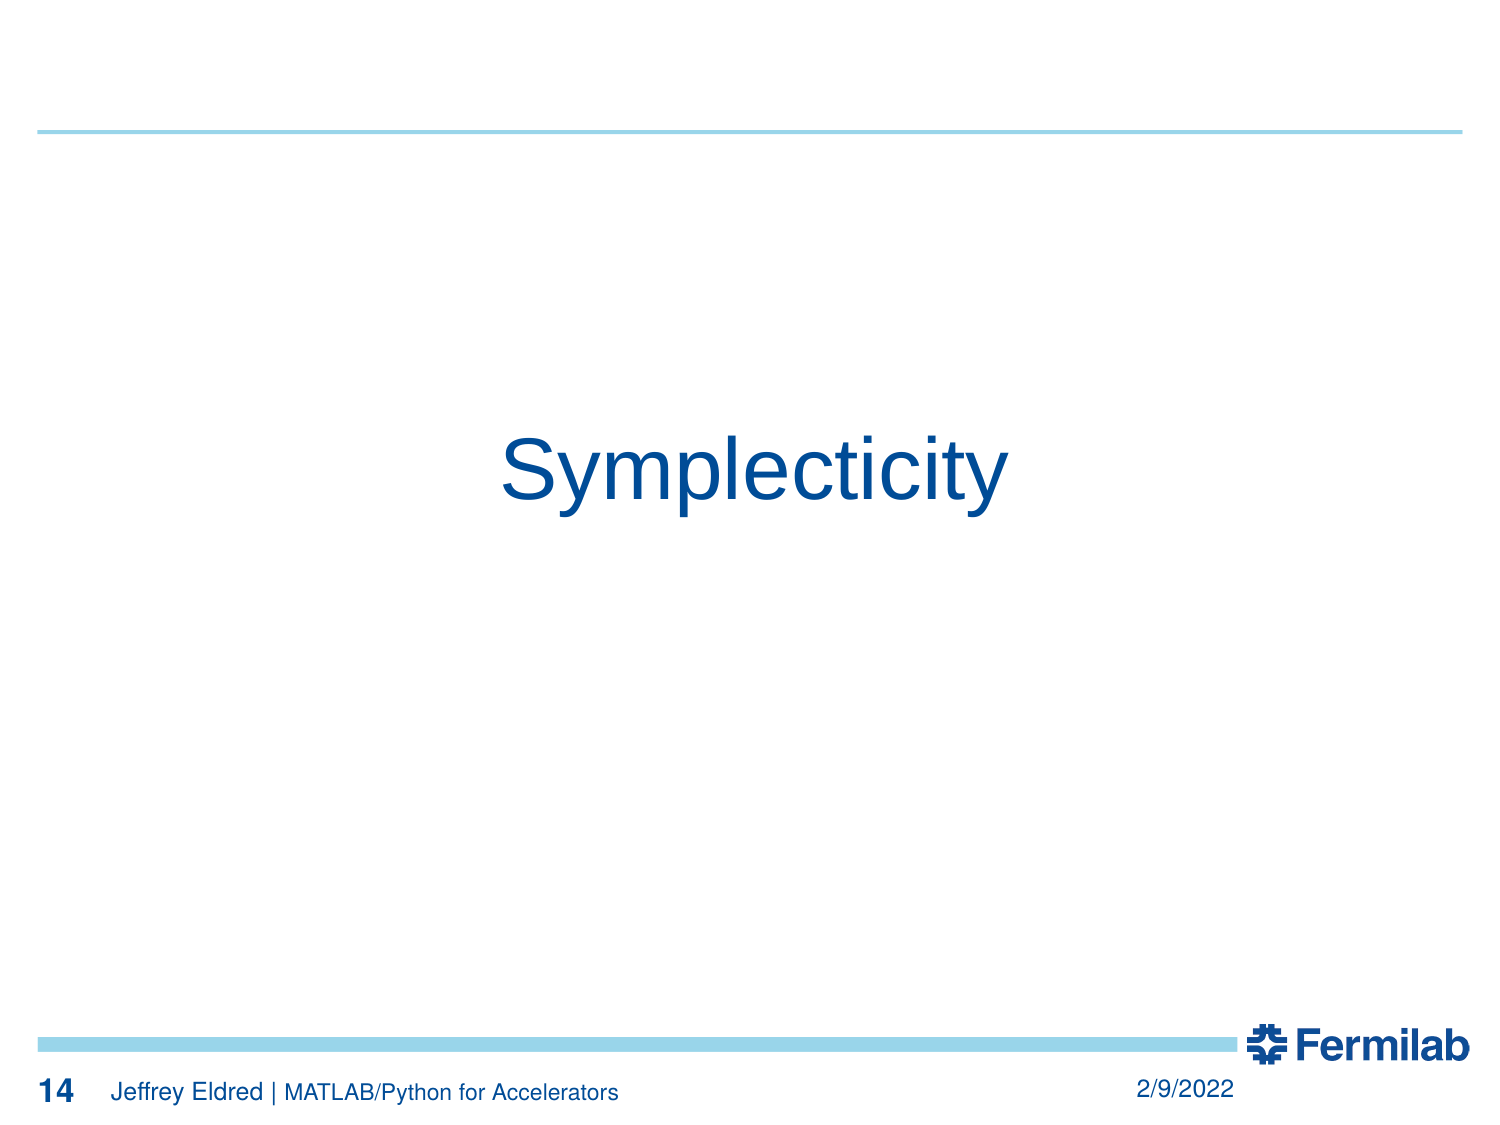

14
14
Symplecticity

14
2/9/2022
Jeffrey Eldred | MATLAB/Python for Accelerators